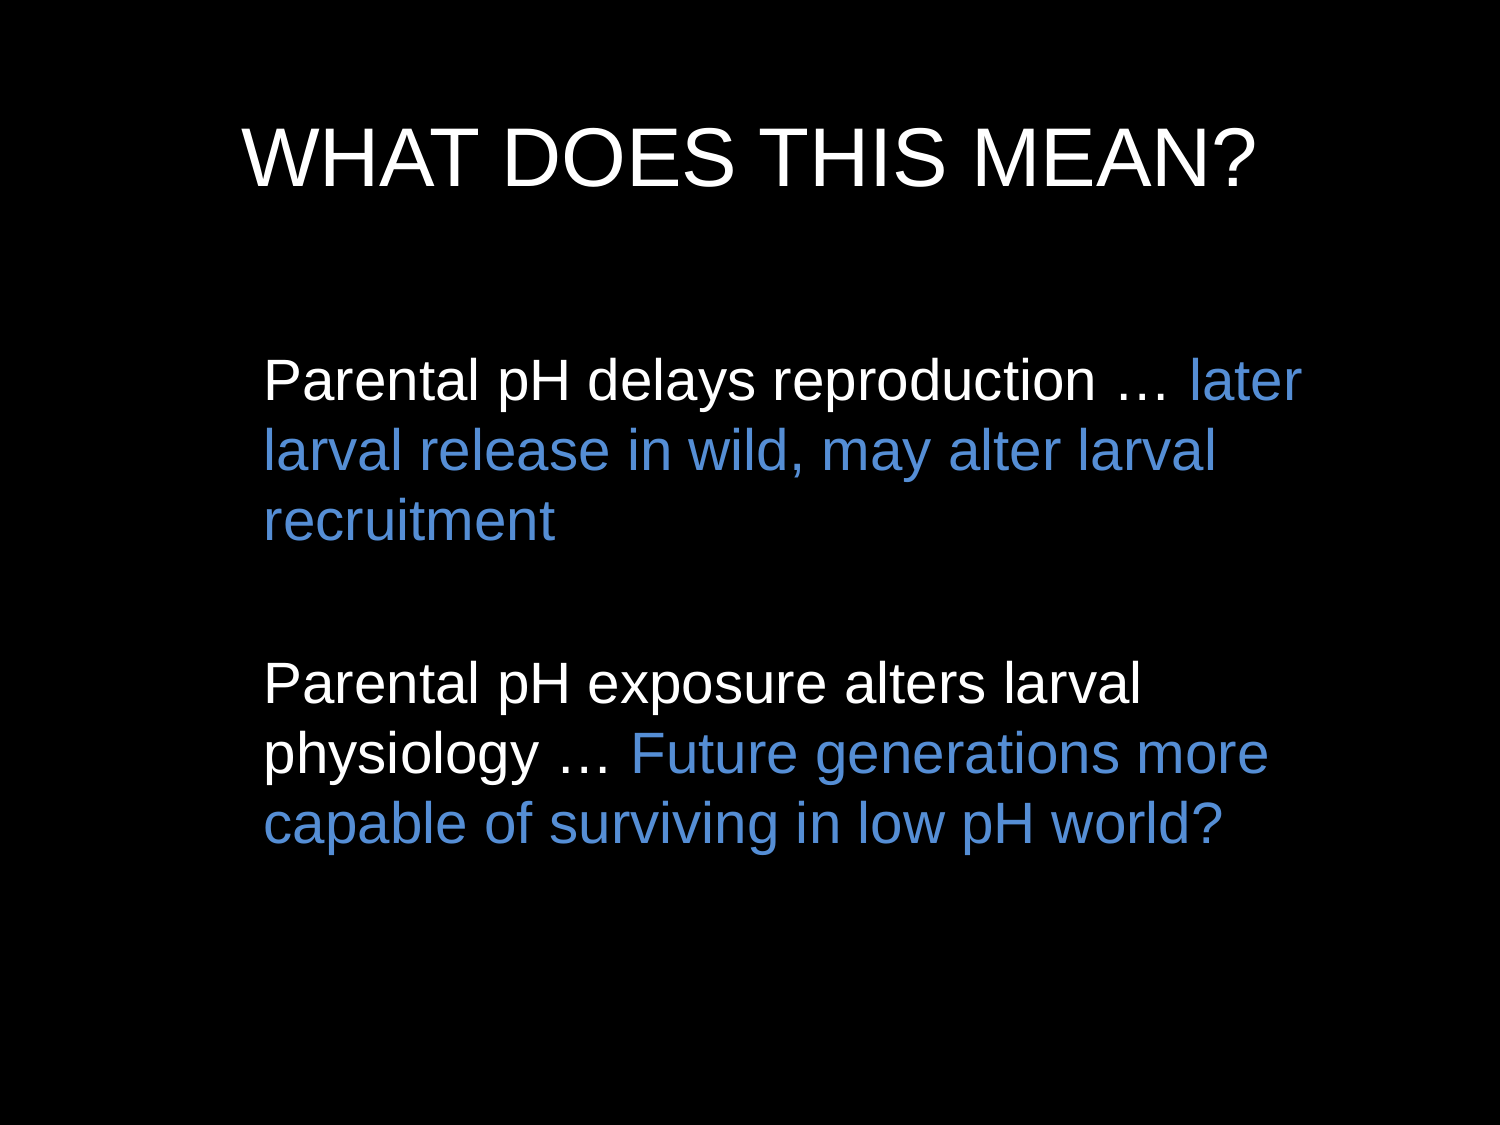

# What does this mean?
Parental pH delays reproduction … later larval release in wild, may alter larval recruitment

Parental pH exposure alters larval physiology … Future generations more capable of surviving in low pH world?